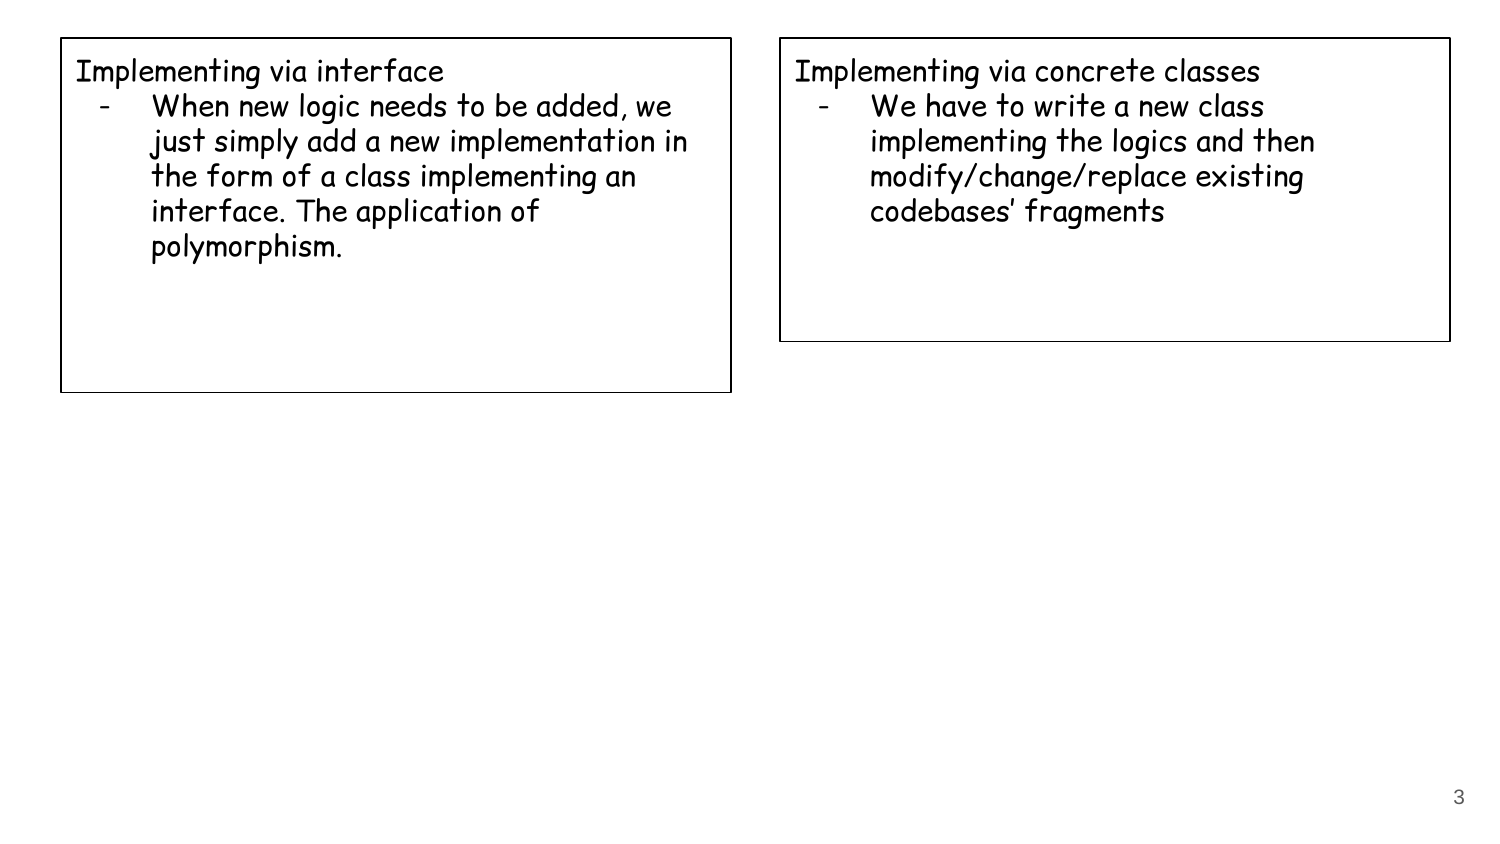

Implementing via interface
When new logic needs to be added, we just simply add a new implementation in the form of a class implementing an interface. The application of polymorphism.

Implementing via concrete classes
We have to write a new class implementing the logics and then modify/change/replace existing codebases’ fragments
3